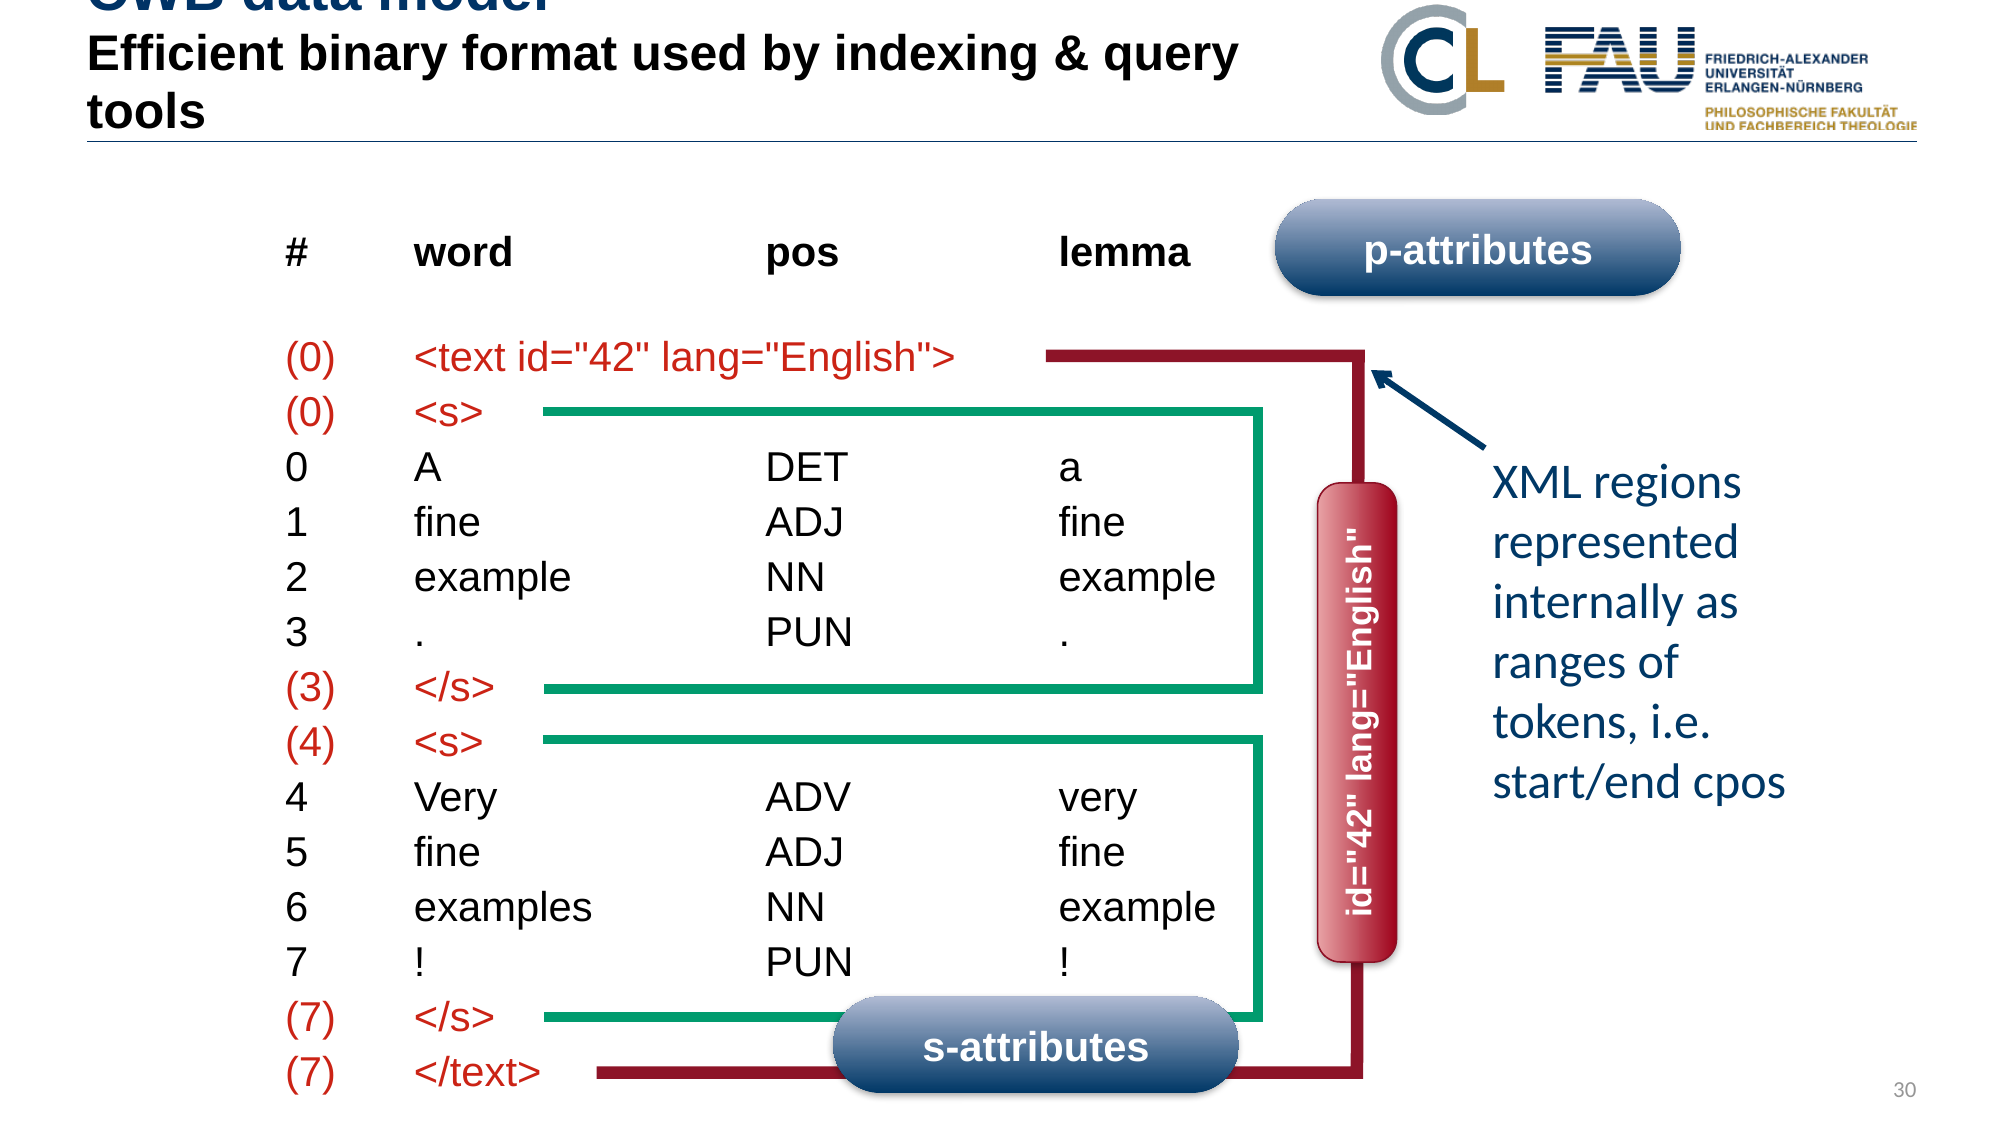

# CWB data model Efficient binary format used by indexing & query tools
p-attributes
#	word		pos		lemma
(0)	<text id="42" lang="English">
(0)	<s>
0	A		DET		a
1	fine		ADJ		fine
2	example		NN		example
3	.		PUN		.
(3)	</s>
(4)	<s>
4	Very		ADV		very
5	fine		ADJ		fine
6	examples		NN		example
7	!		PUN		!
(7)	</s>
(7)	</text>

id="42" lang="English"

XML regions
represented
internally as
ranges of
tokens, i.e.
start/end cpos

s-attributes
30